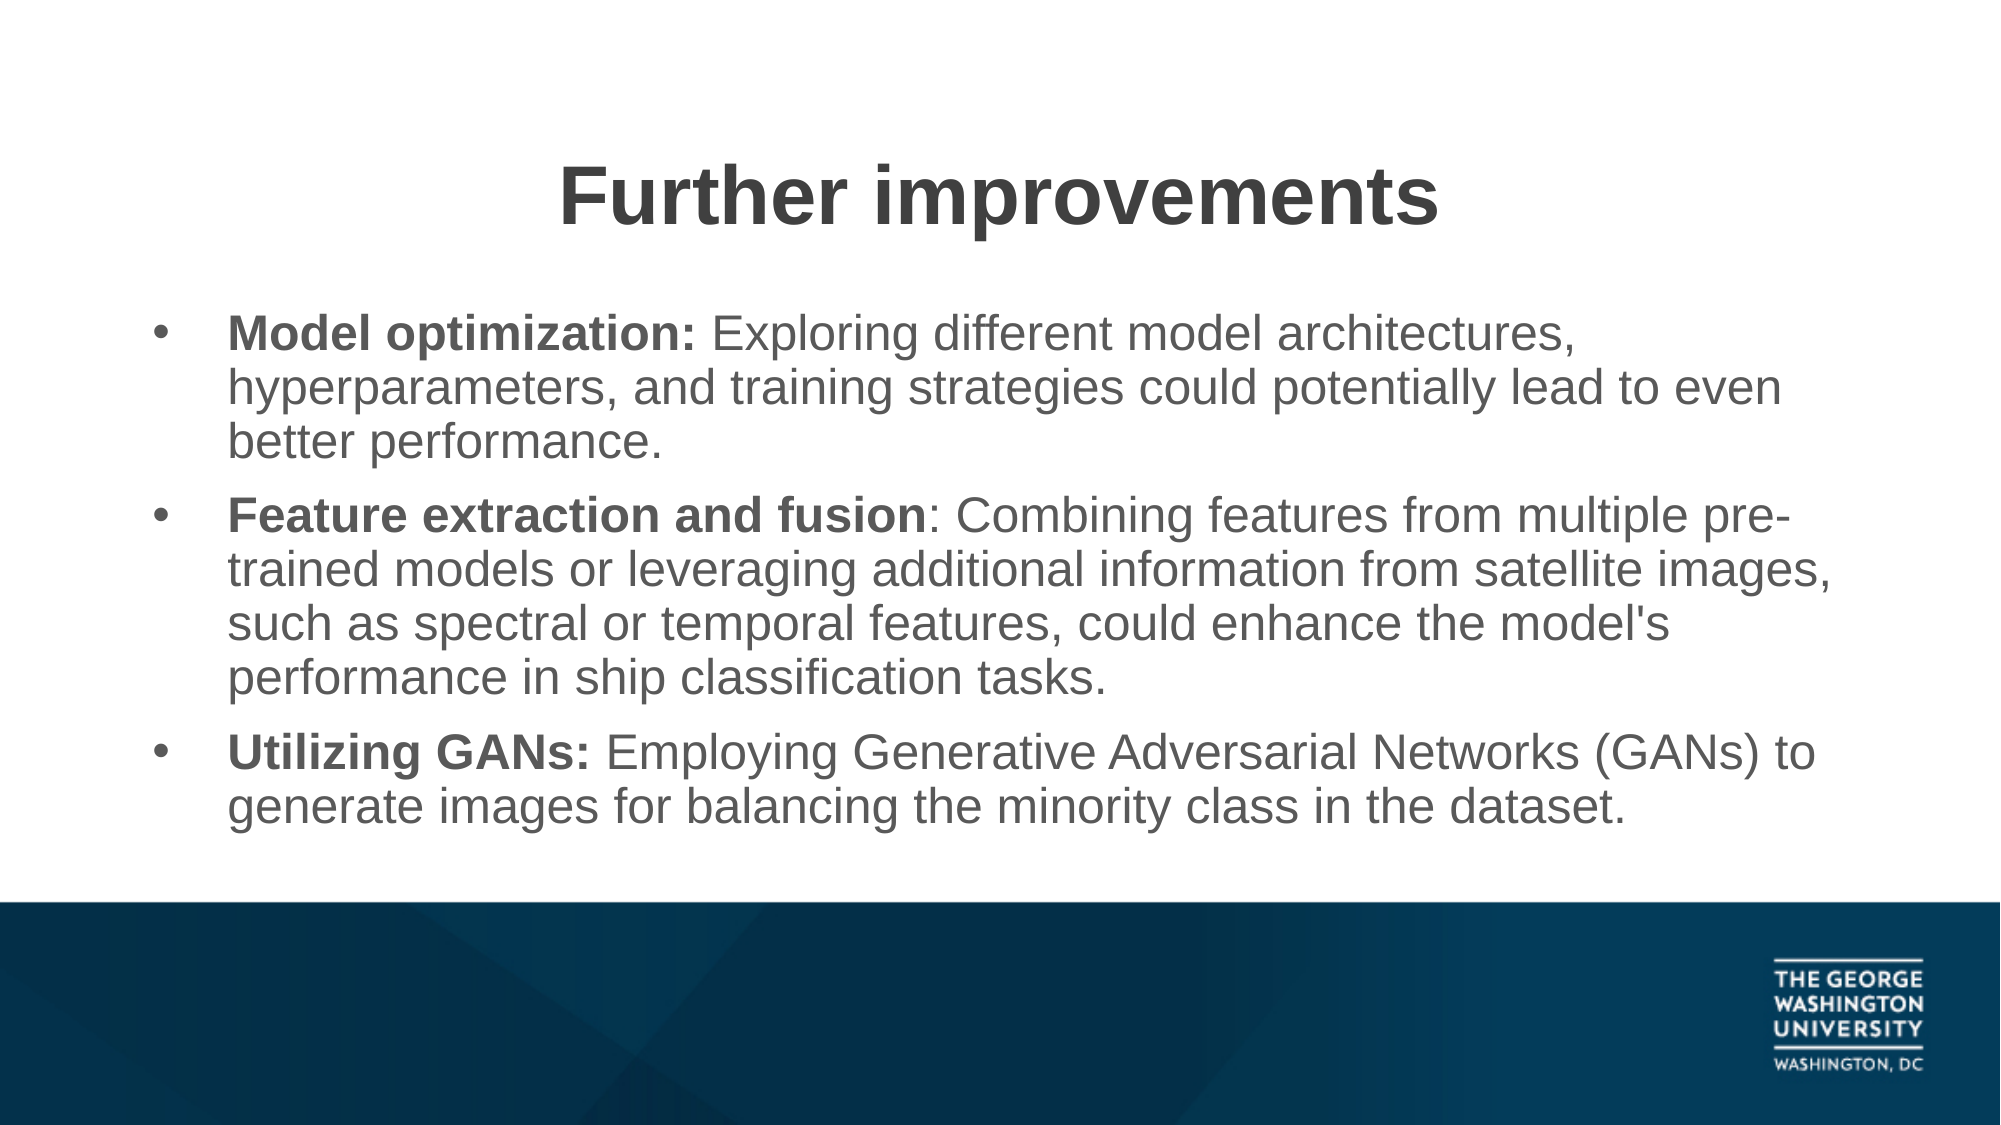

# Further improvements
Model optimization: Exploring different model architectures, hyperparameters, and training strategies could potentially lead to even better performance.
Feature extraction and fusion: Combining features from multiple pre-trained models or leveraging additional information from satellite images, such as spectral or temporal features, could enhance the model's performance in ship classification tasks.
Utilizing GANs: Employing Generative Adversarial Networks (GANs) to generate images for balancing the minority class in the dataset.